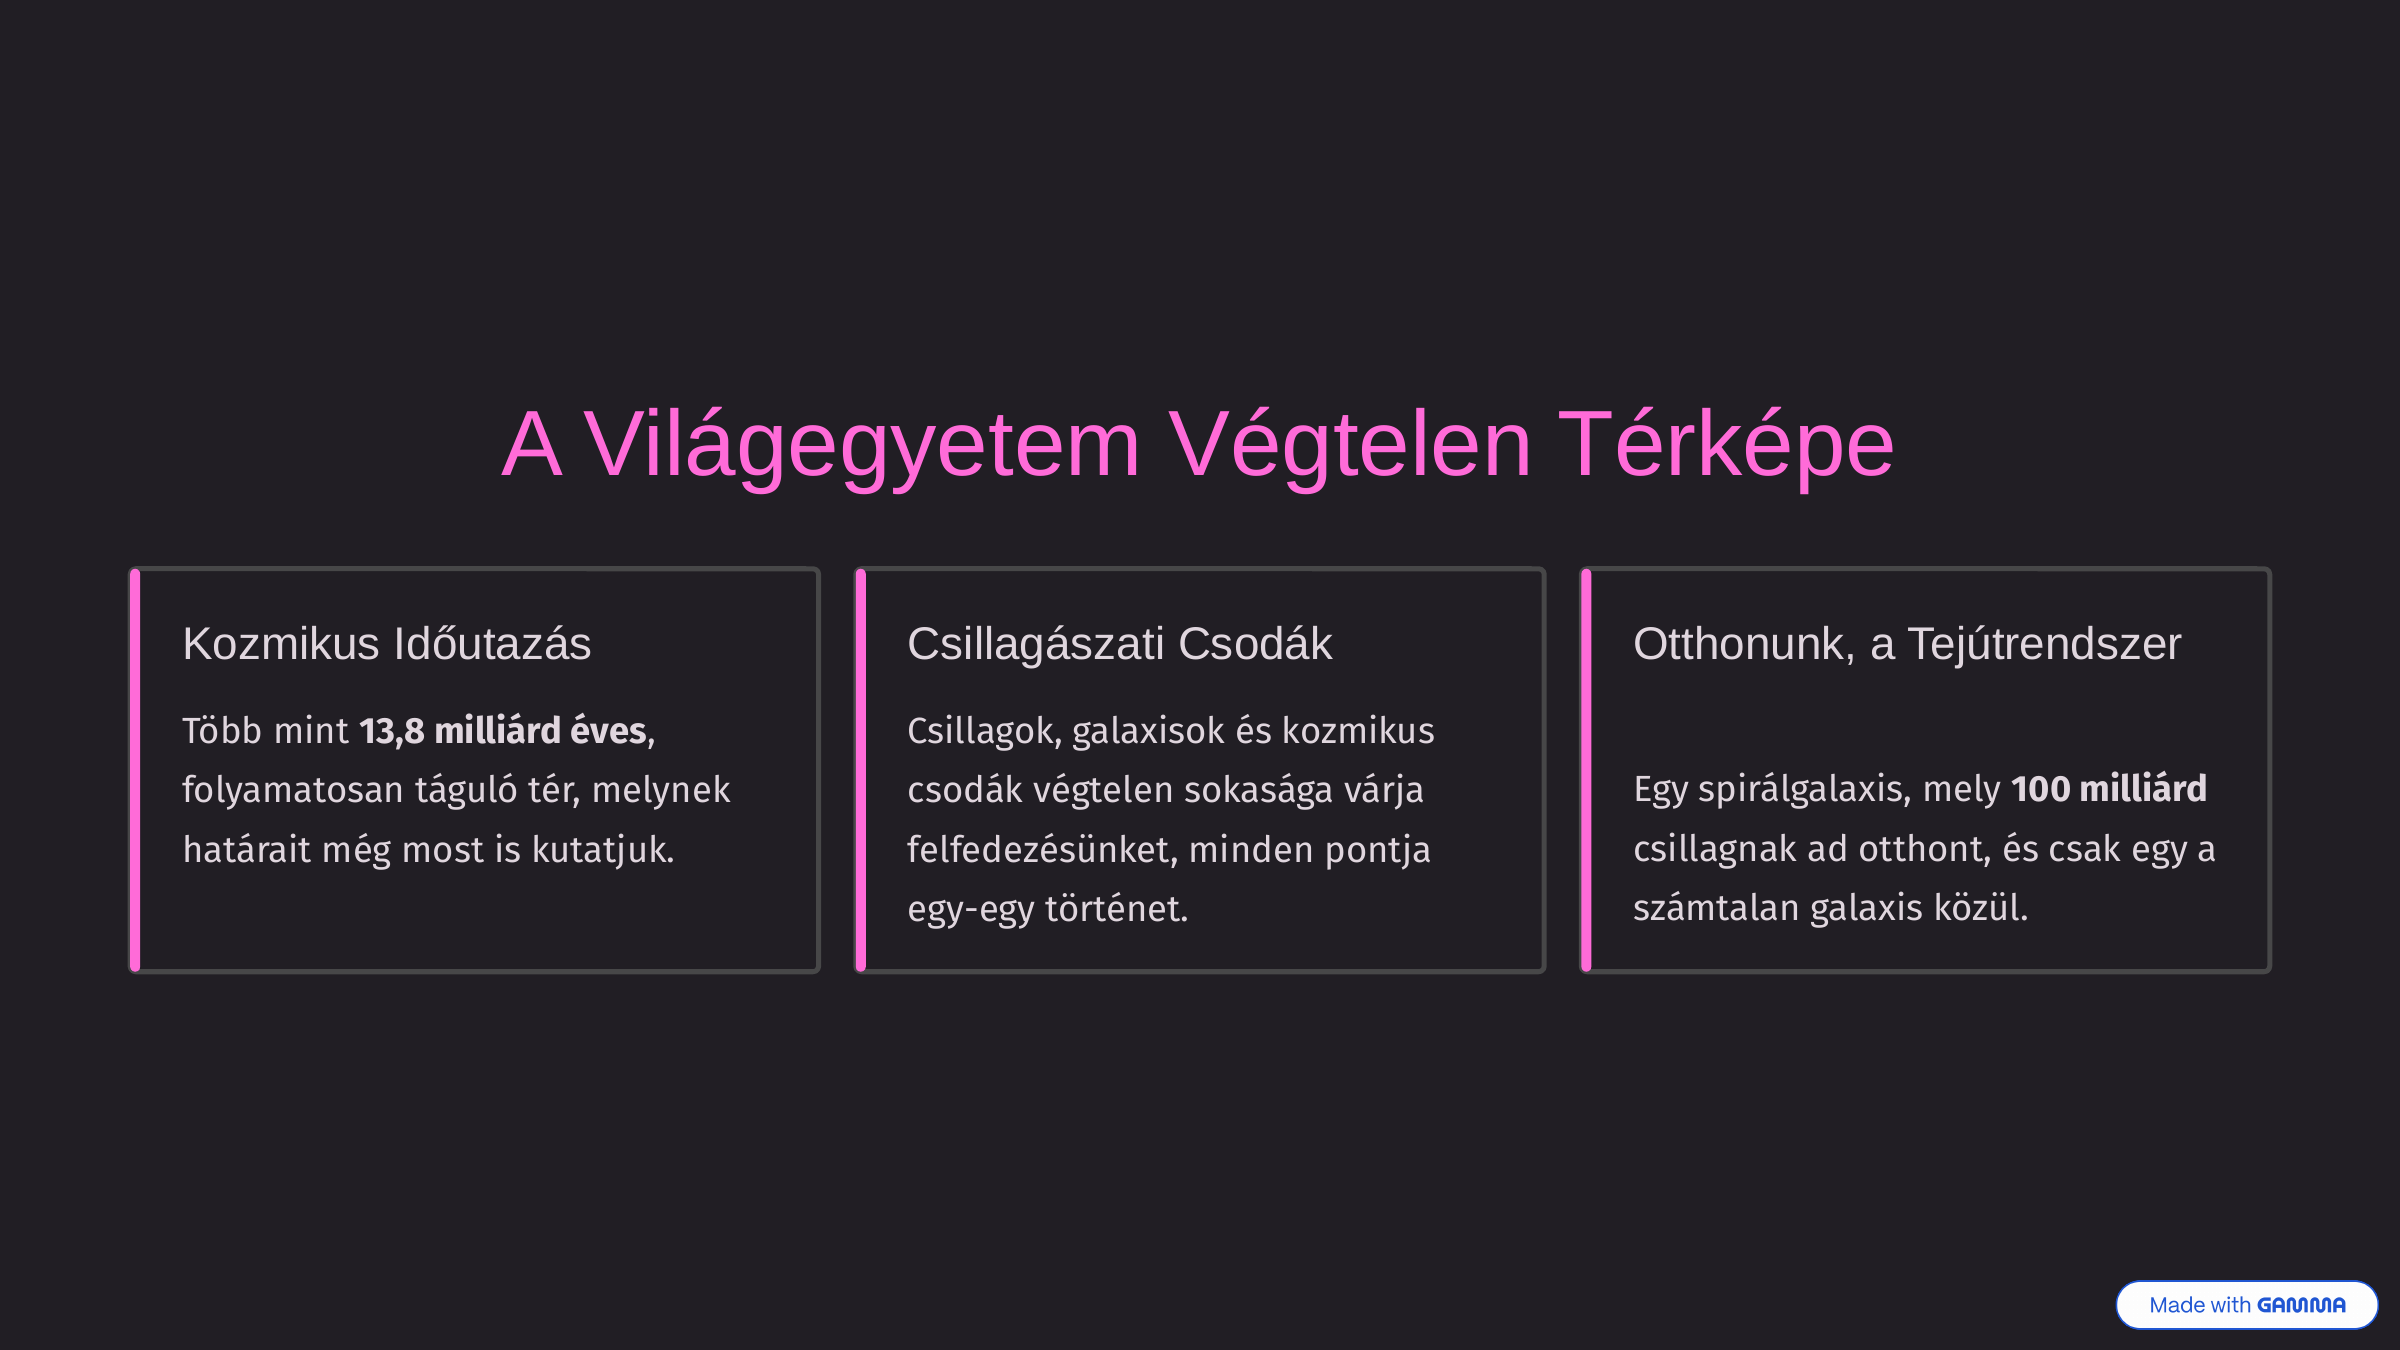

A Világegyetem Végtelen Térképe

Kozmikus Időutazás
Csillagászati Csodák
Otthonunk, a Tejútrendszer
Több mint 13,8 milliárd éves, folyamatosan táguló tér, melynek határait még most is kutatjuk.
Csillagok, galaxisok és kozmikus csodák végtelen sokasága várja felfedezésünket, minden pontja egy-egy történet.
Egy spirálgalaxis, mely 100 milliárd csillagnak ad otthont, és csak egy a számtalan galaxis közül.